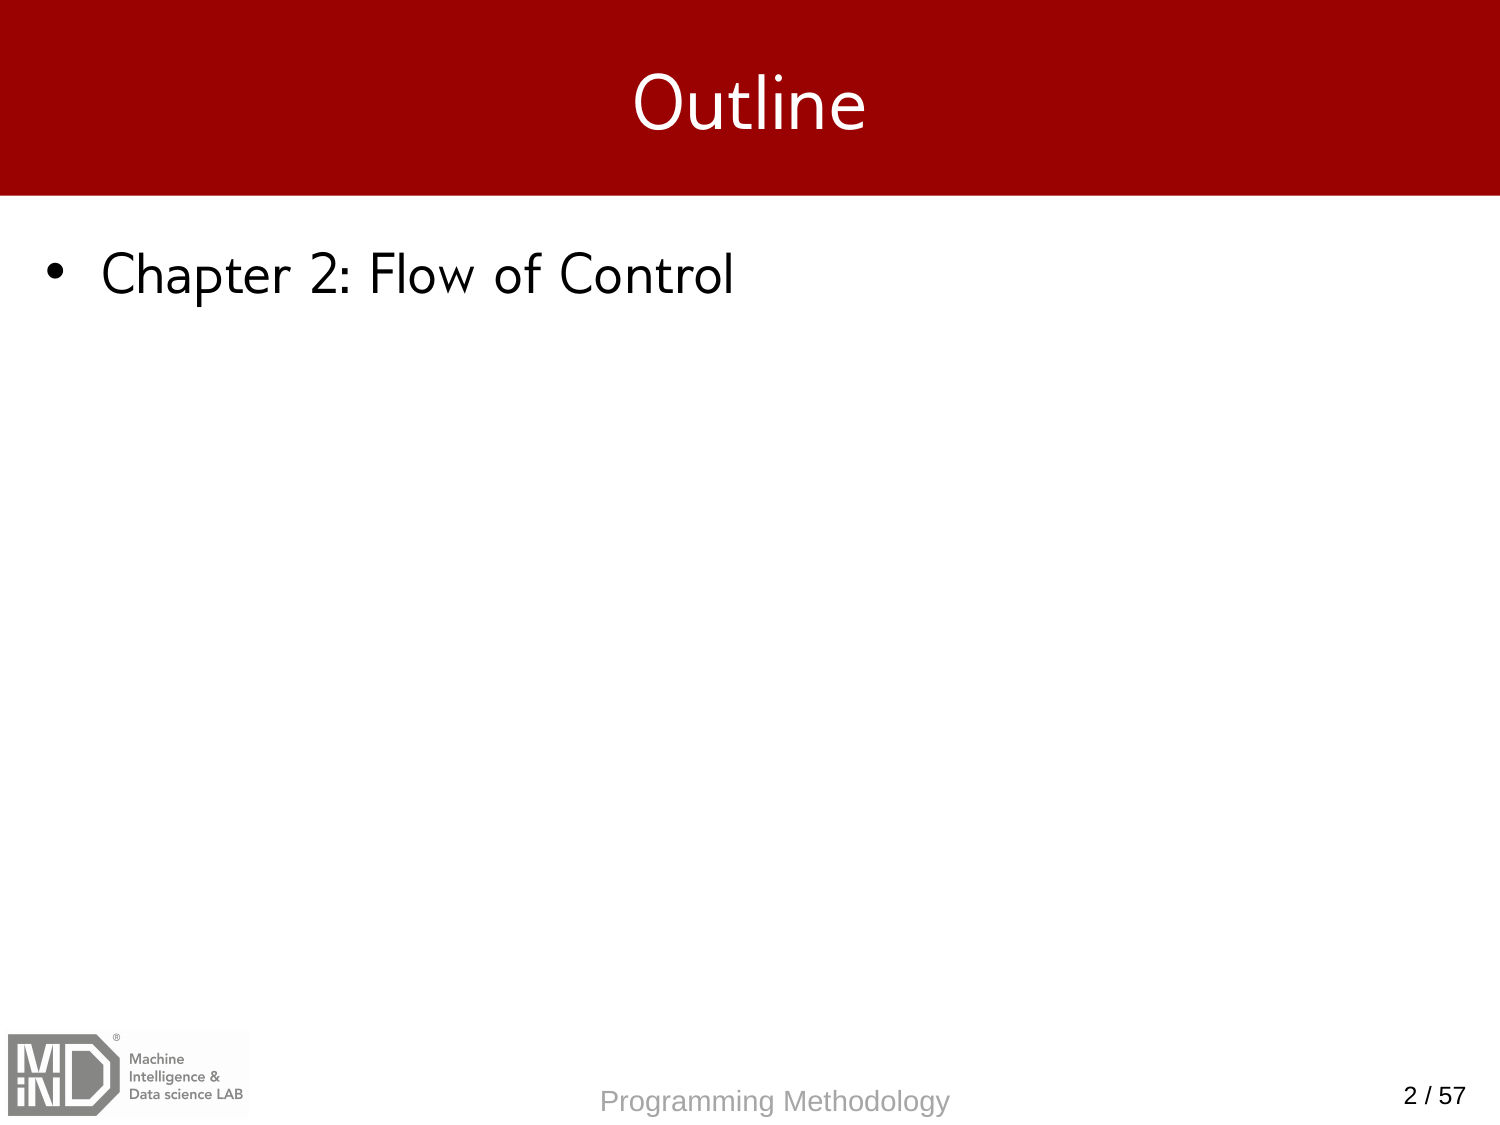

# Outline
Chapter 2: Flow of Control

2 / 57